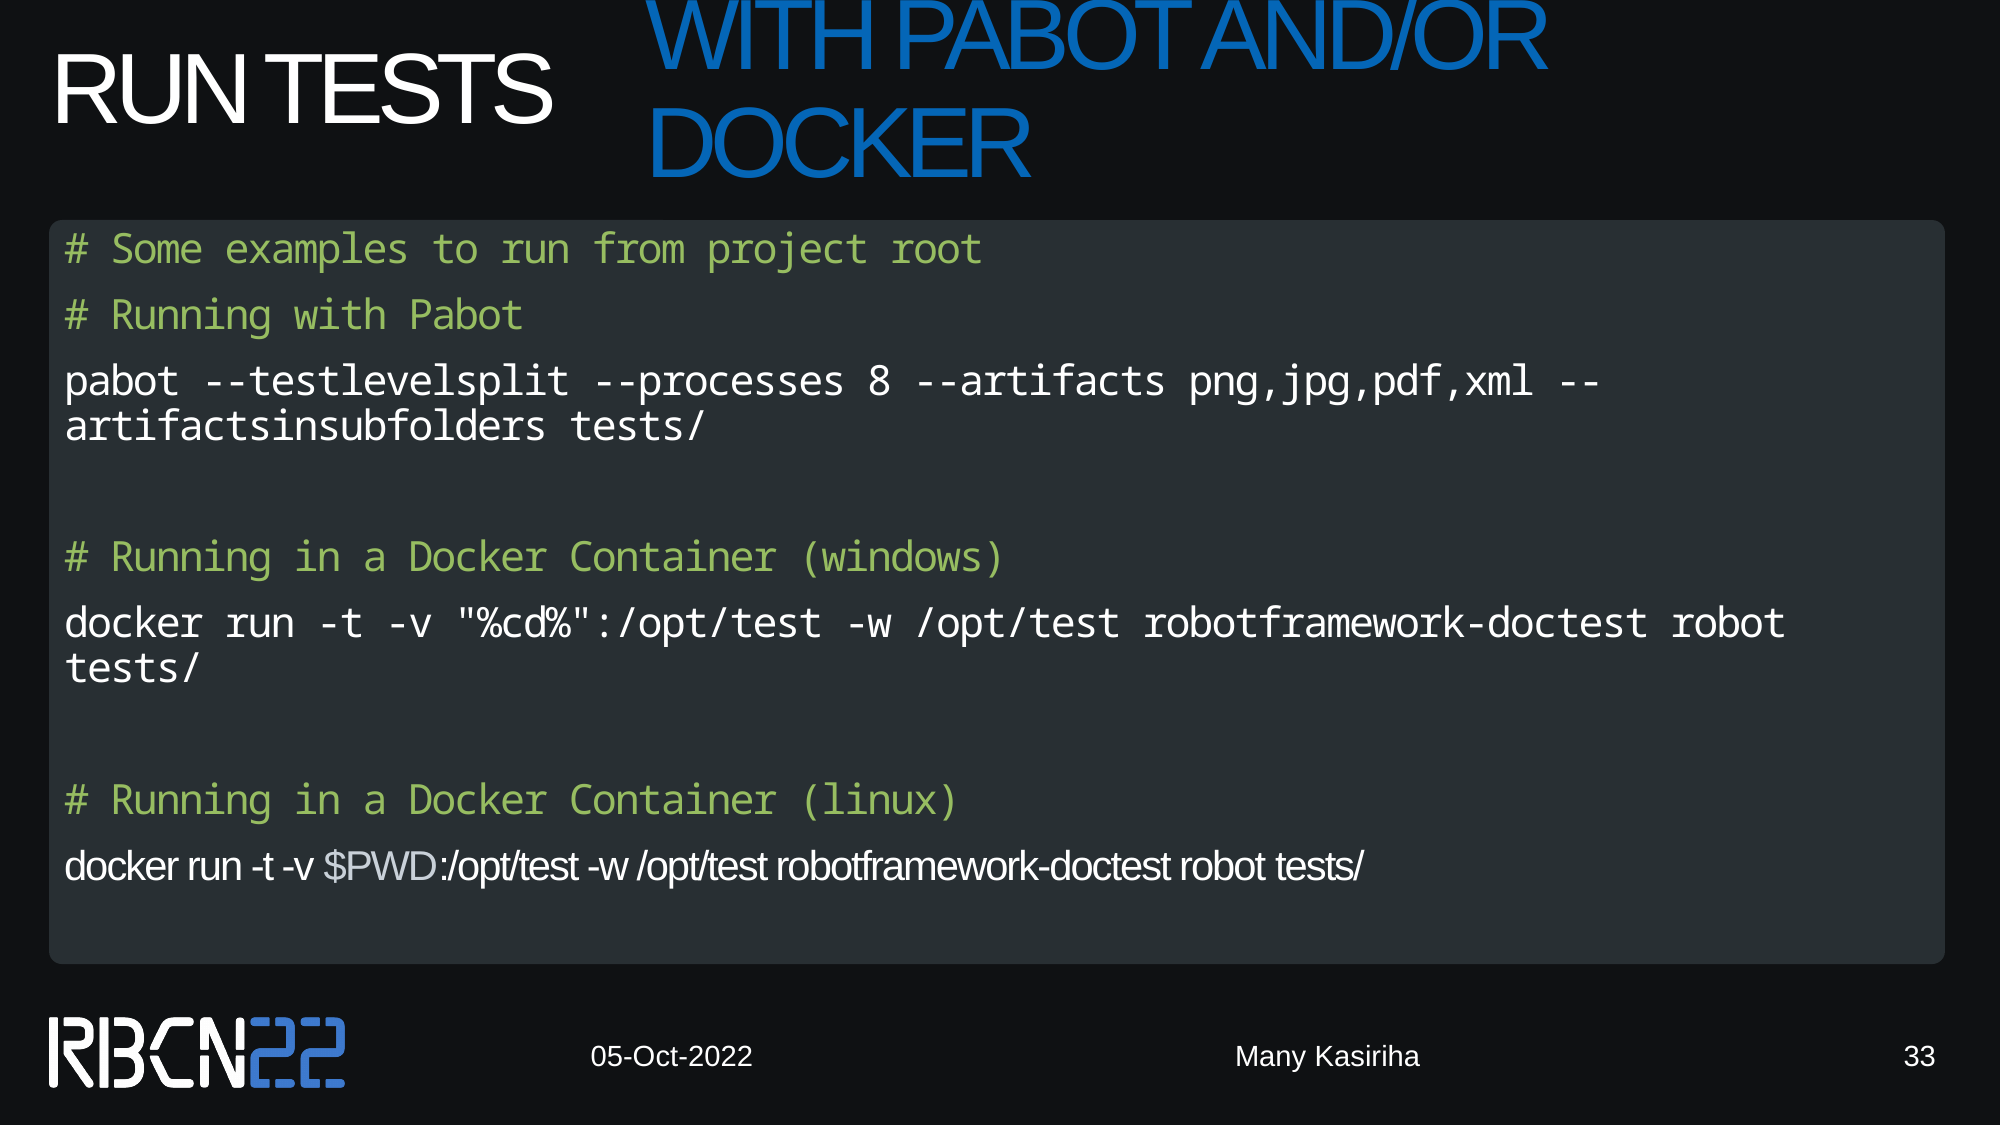

With Pabot AND/OR Docker
# Run Tests
# Some examples to run from project root
# Running with Pabot
pabot --testlevelsplit --processes 8 --artifacts png,jpg,pdf,xml --artifactsinsubfolders tests/

# Running in a Docker Container (windows)
docker run -t -v "%cd%":/opt/test -w /opt/test robotframework-doctest robot tests/

# Running in a Docker Container (linux)
docker run -t -v $PWD:/opt/test -w /opt/test robotframework-doctest robot tests/

05-Oct-2022
Many Kasiriha
33